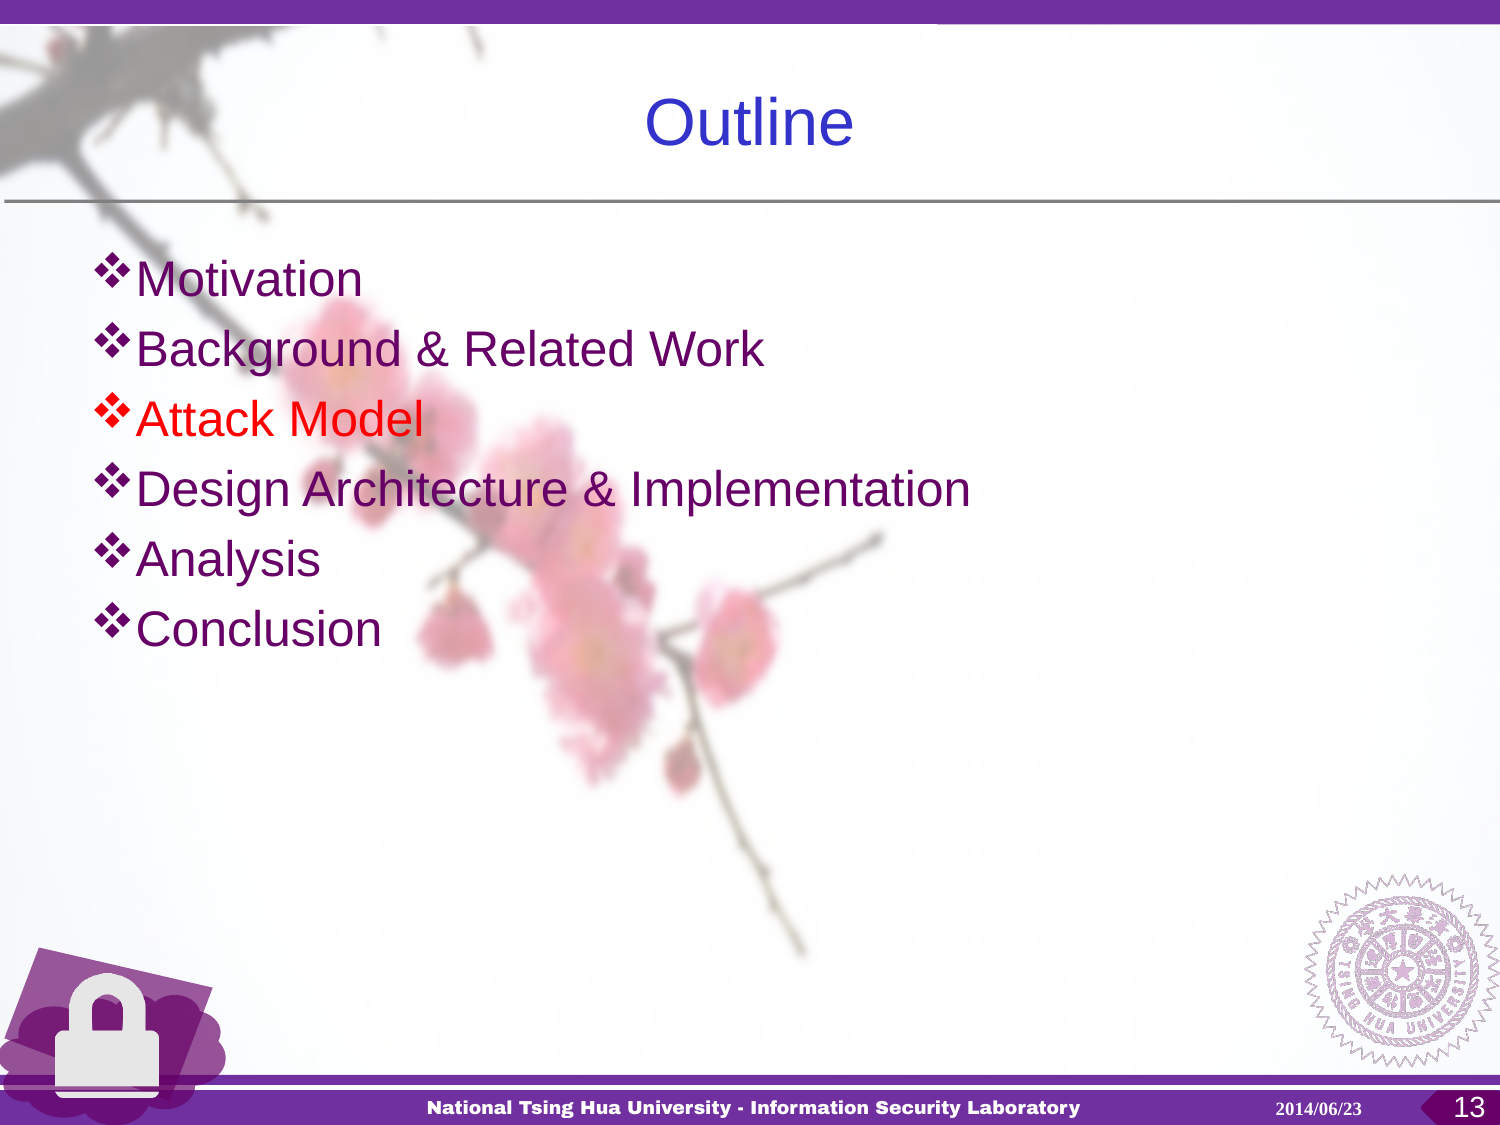

# Outline
Motivation
Background & Related Work
Attack Model
Design Architecture & Implementation
Analysis
Conclusion

13
2014/06/23